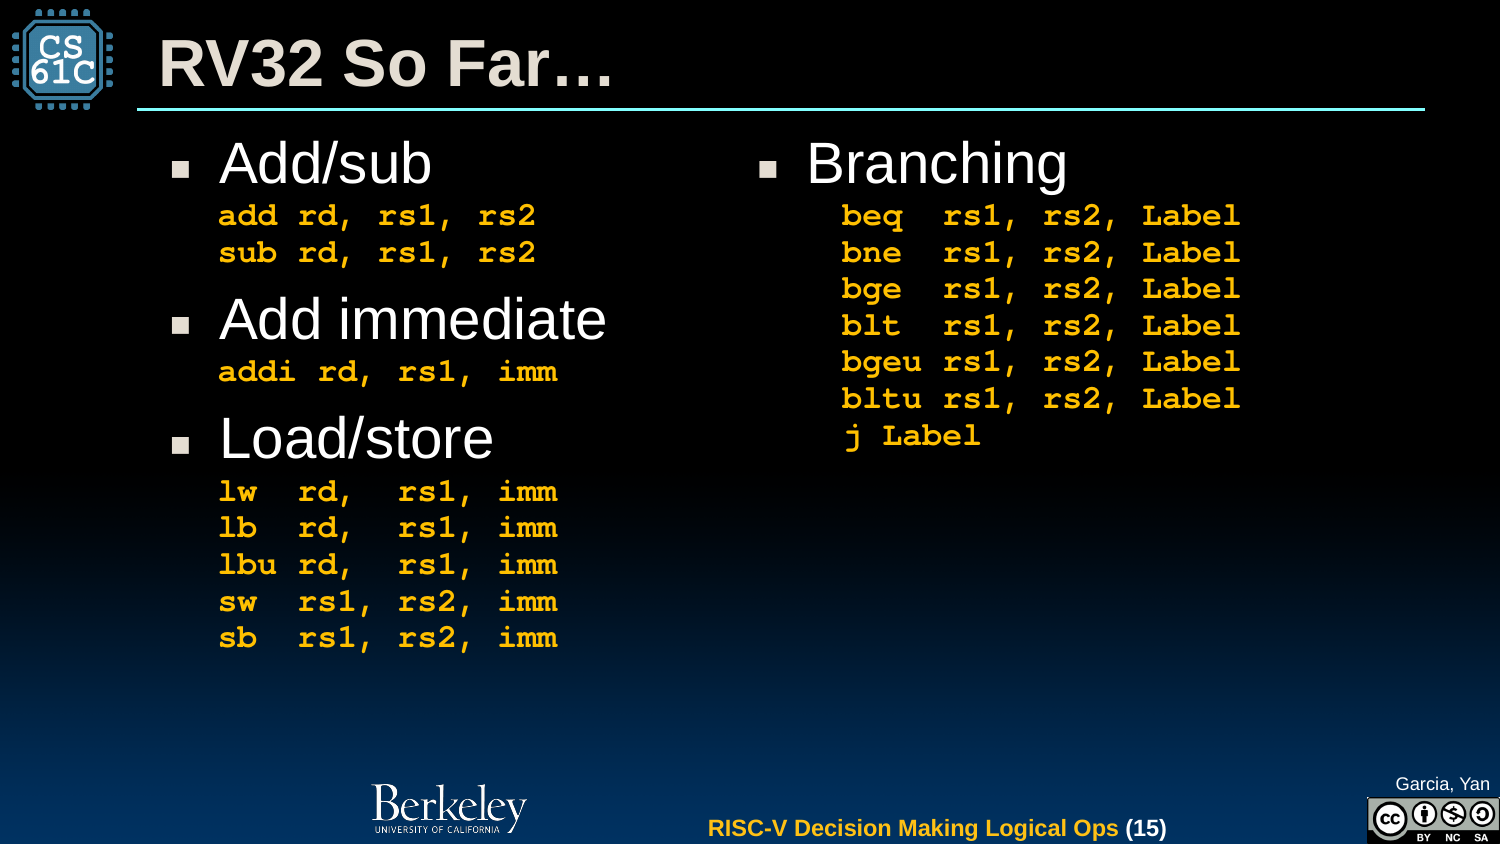

# RV32 So Far…
Add/sub
add rd, rs1, rs2
sub rd, rs1, rs2
Add immediate
addi rd, rs1, imm
Load/store
lw  rd,  rs1, imm
lb  rd,  rs1, imm
lbu rd,  rs1, imm
sw  rs1, rs2, imm
sb  rs1, rs2, imm

Branching
beq  rs1, rs2, Label
bne  rs1, rs2, Label
bge  rs1, rs2, Label
blt  rs1, rs2, Label
bgeu rs1, rs2, Label
bltu rs1, rs2, Label
j Label